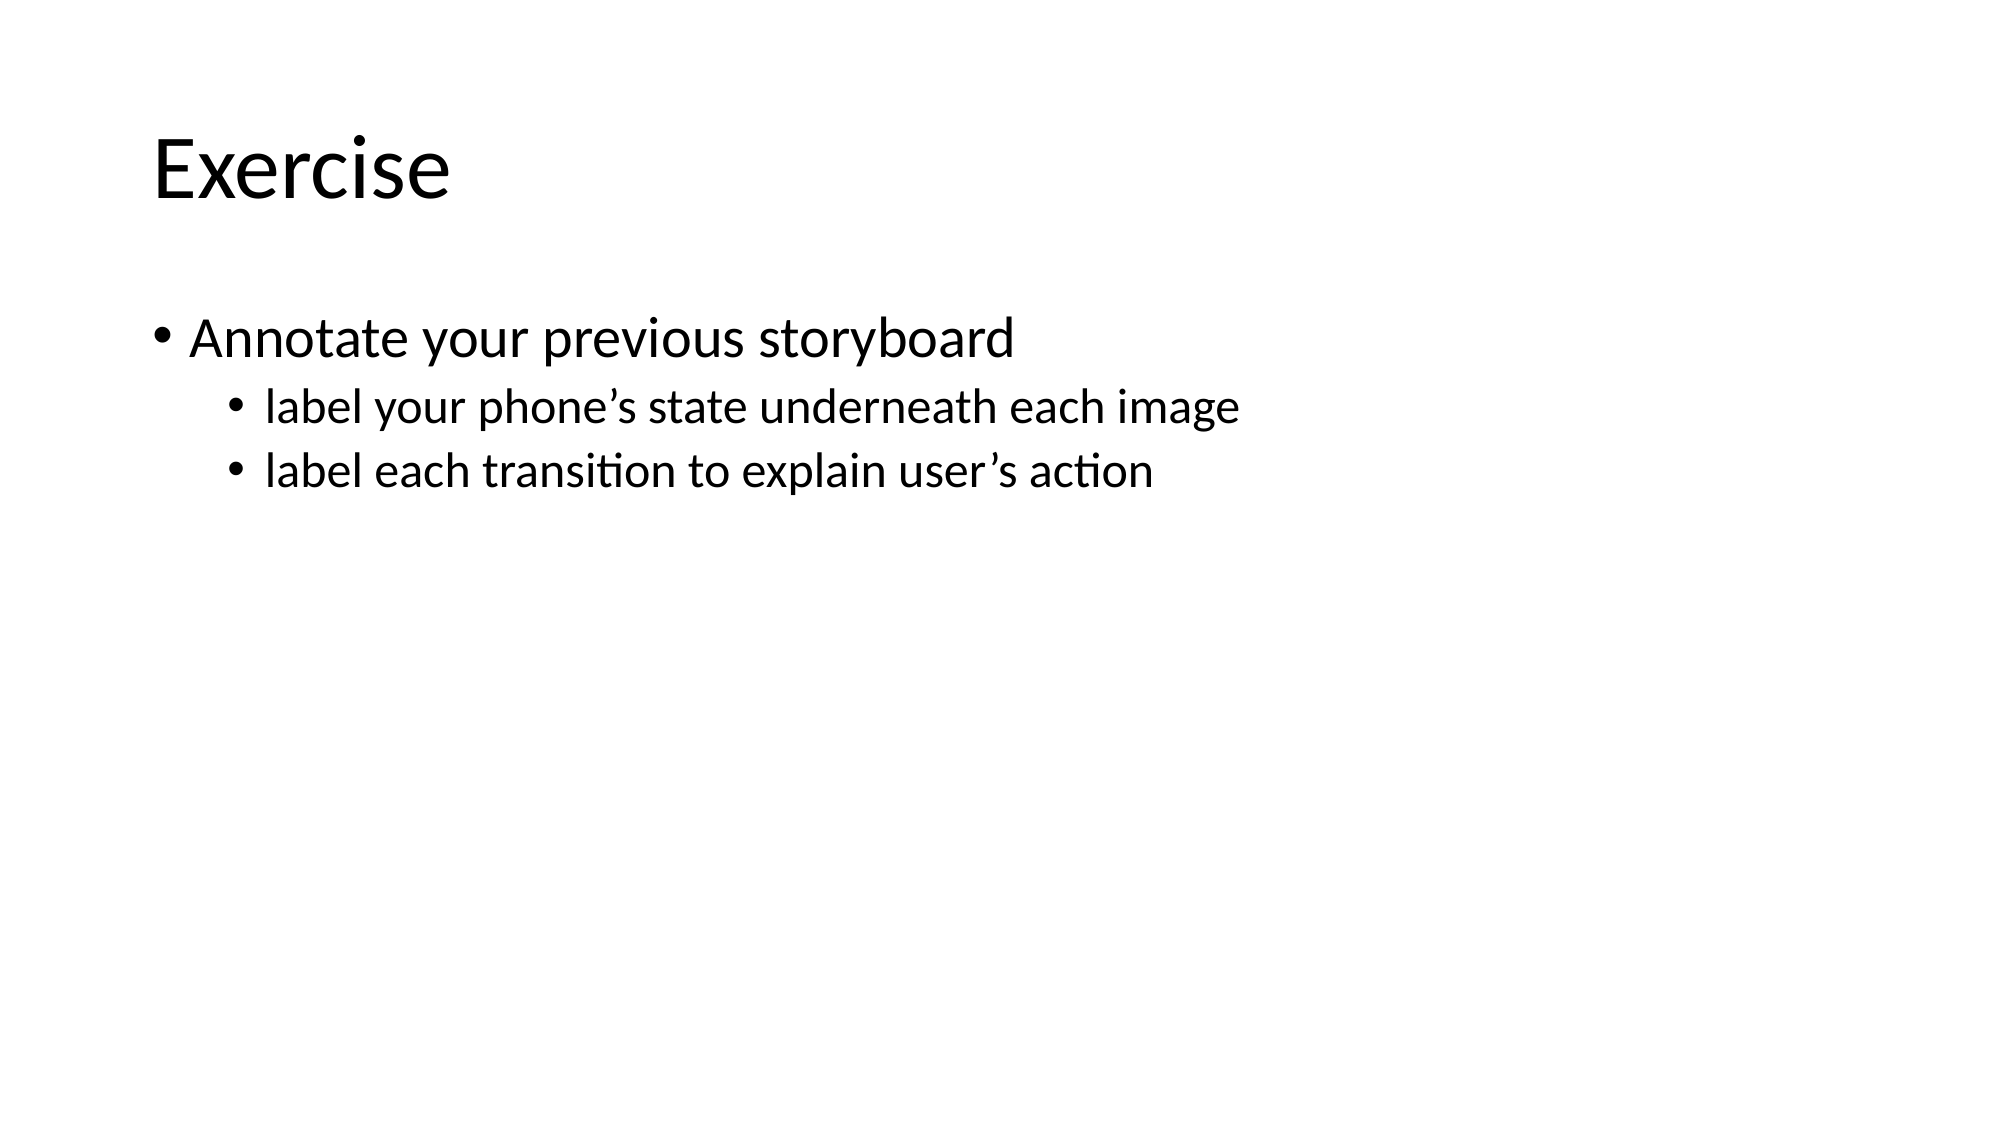

# Exercise
Annotate your previous storyboard
label your phone’s state underneath each image
label each transition to explain user’s action